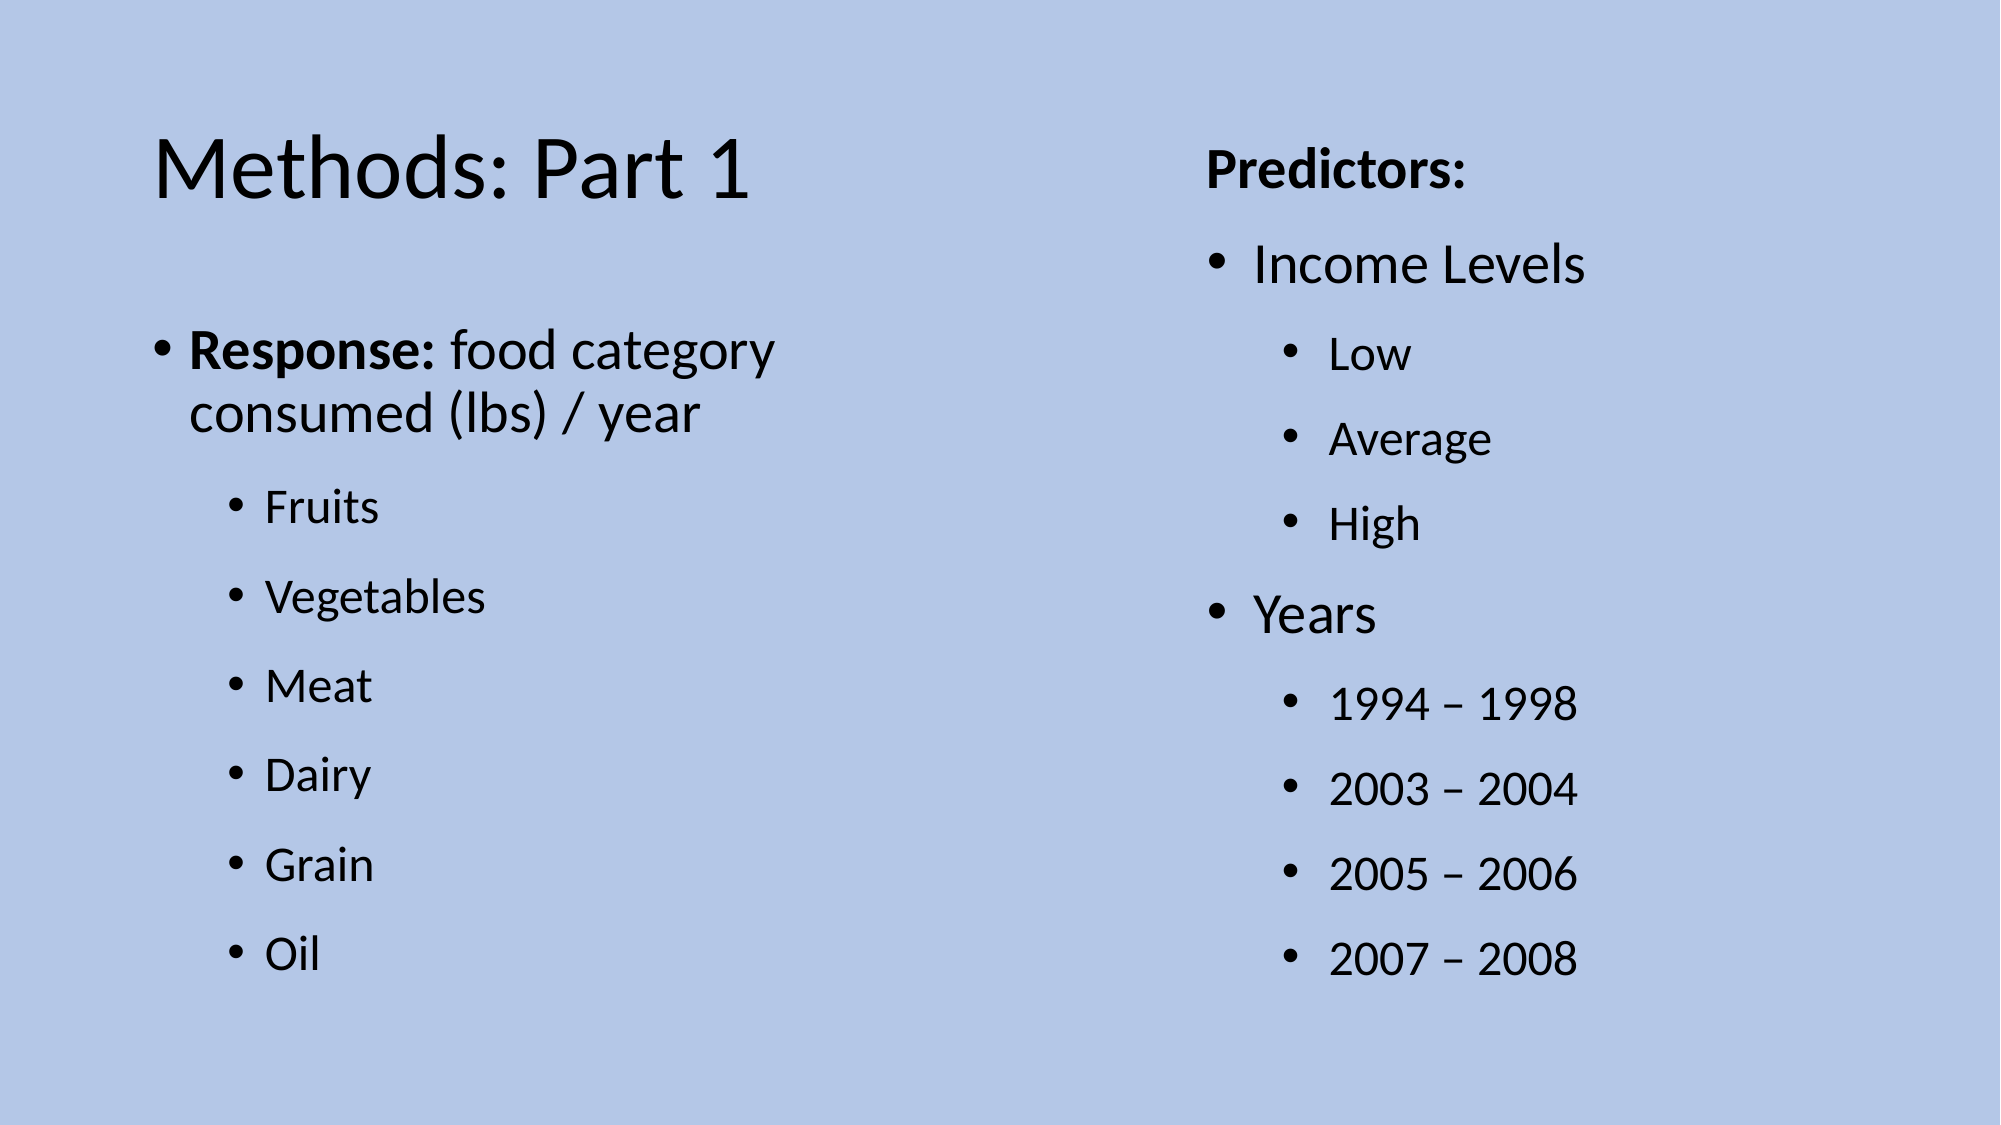

# Methods: Part 1
Predictors:
Income Levels
Low
Average
High
Years
1994 – 1998
2003 – 2004
2005 – 2006
2007 – 2008
Response: food category consumed (lbs) / year
Fruits
Vegetables
Meat
Dairy
Grain
Oil